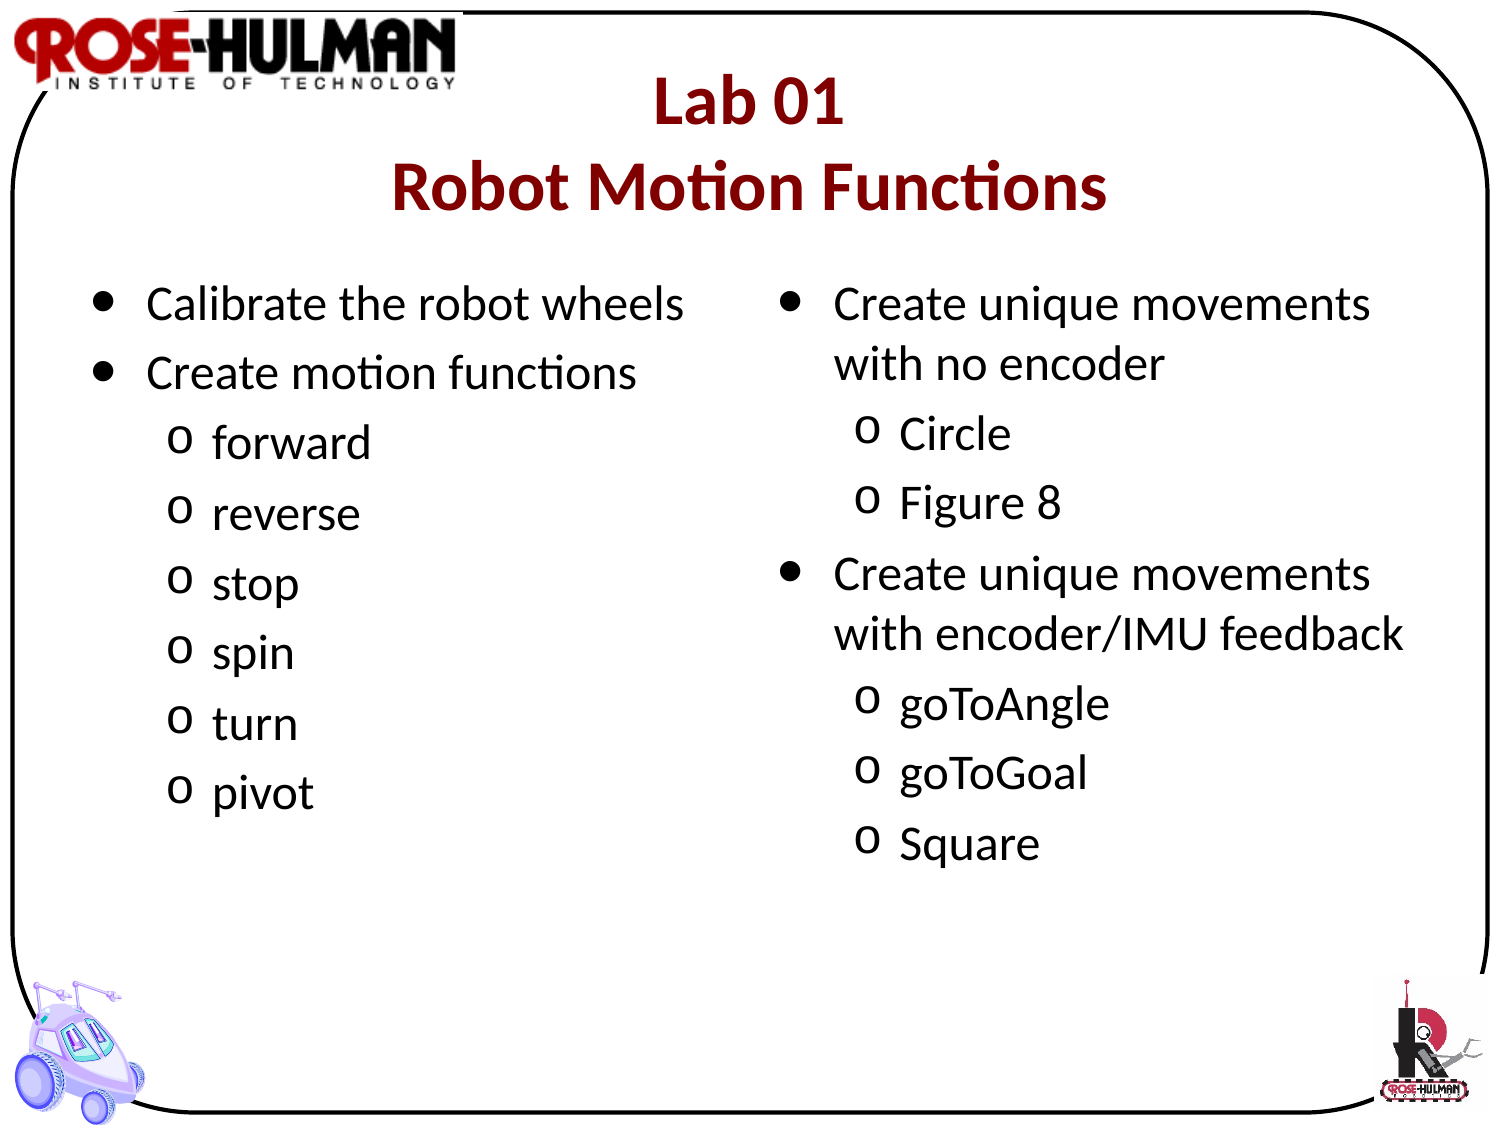

# Lab 01 Robot Motion Functions
Calibrate the robot wheels
Create motion functions
forward
reverse
stop
spin
turn
pivot
Create unique movements with no encoder
Circle
Figure 8
Create unique movements with encoder/IMU feedback
goToAngle
goToGoal
Square